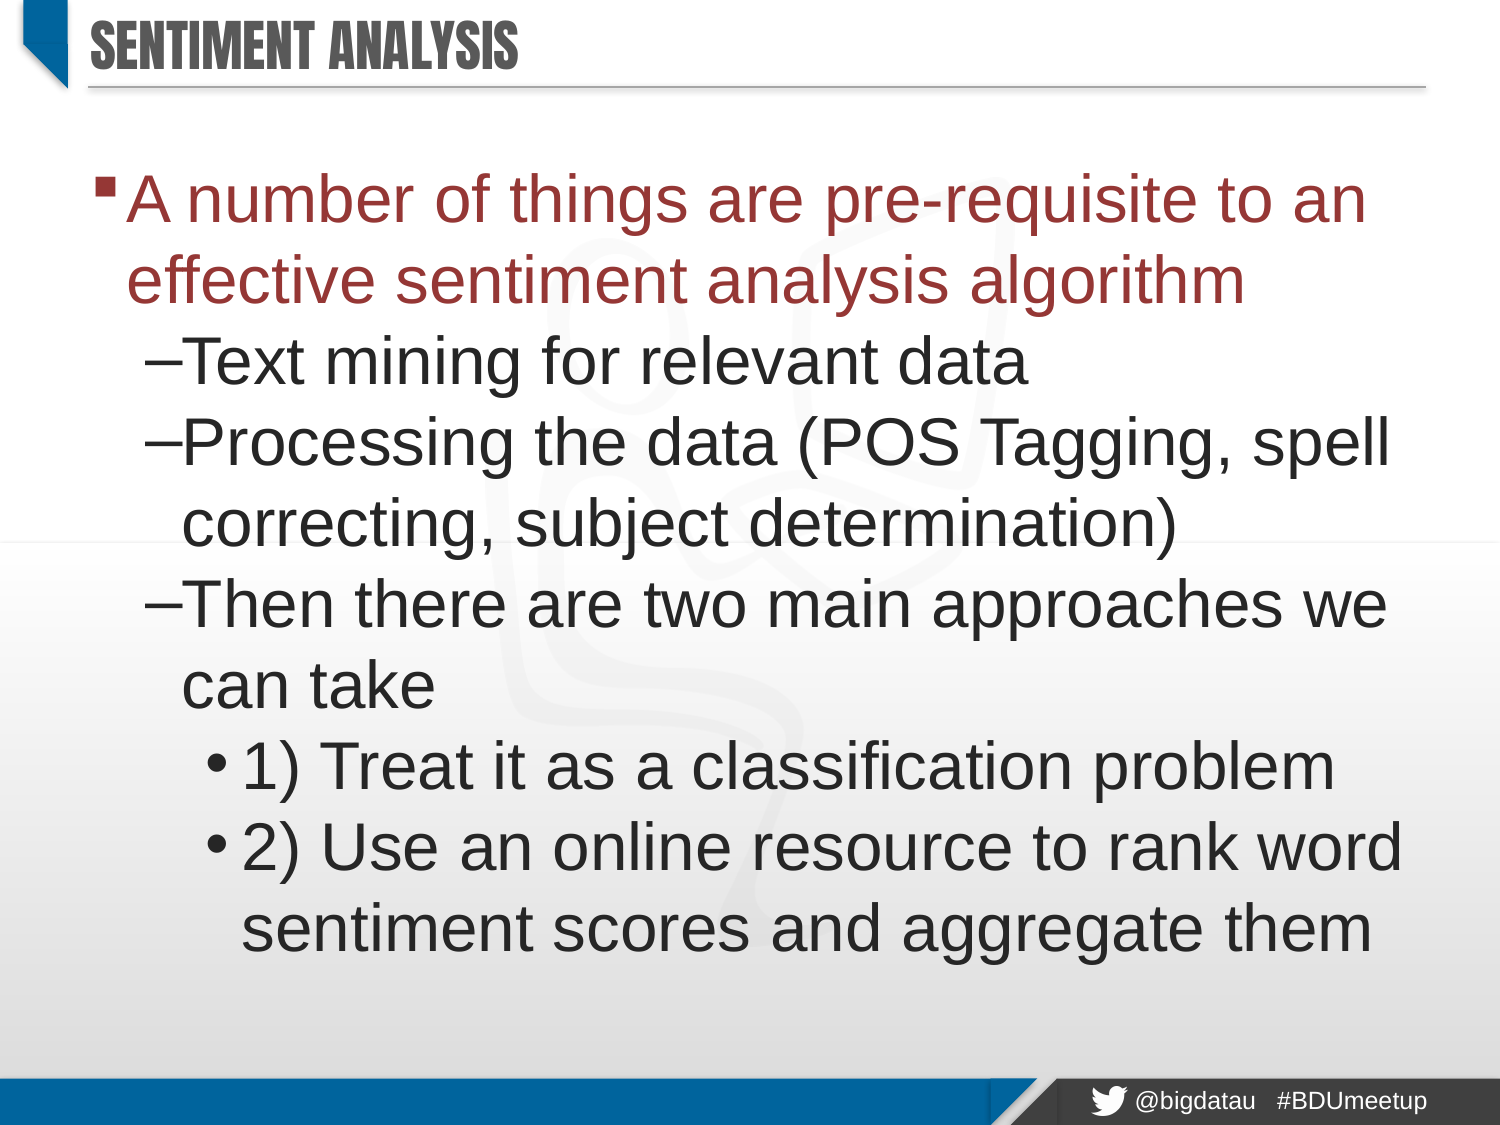

# Sentiment analysis
A number of things are pre-requisite to an effective sentiment analysis algorithm
Text mining for relevant data
Processing the data (POS Tagging, spell correcting, subject determination)
Then there are two main approaches we can take
1) Treat it as a classification problem
2) Use an online resource to rank word sentiment scores and aggregate them